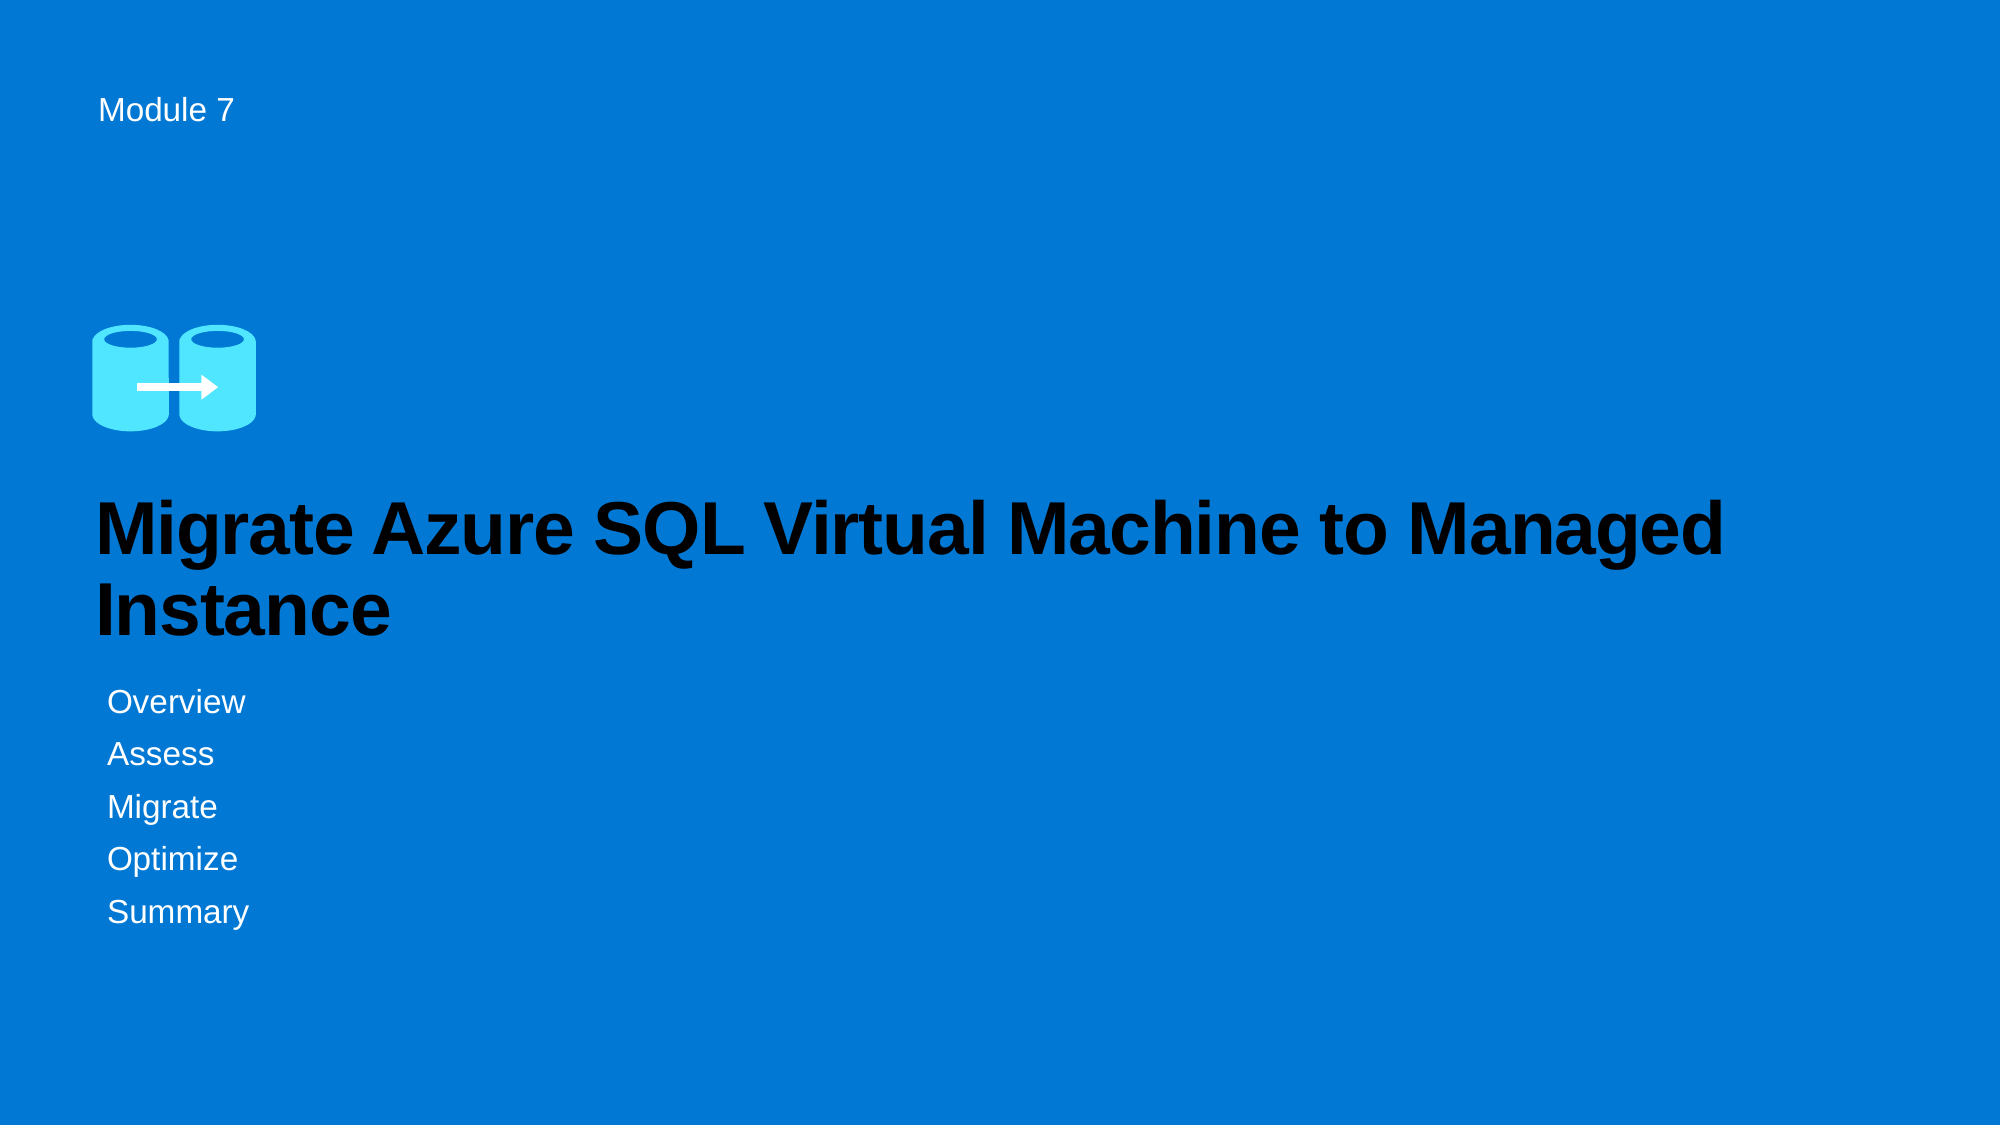

Module 7

# Migrate Azure SQL Virtual Machine to Managed Instance
Overview
Assess
Migrate
Optimize
Summary